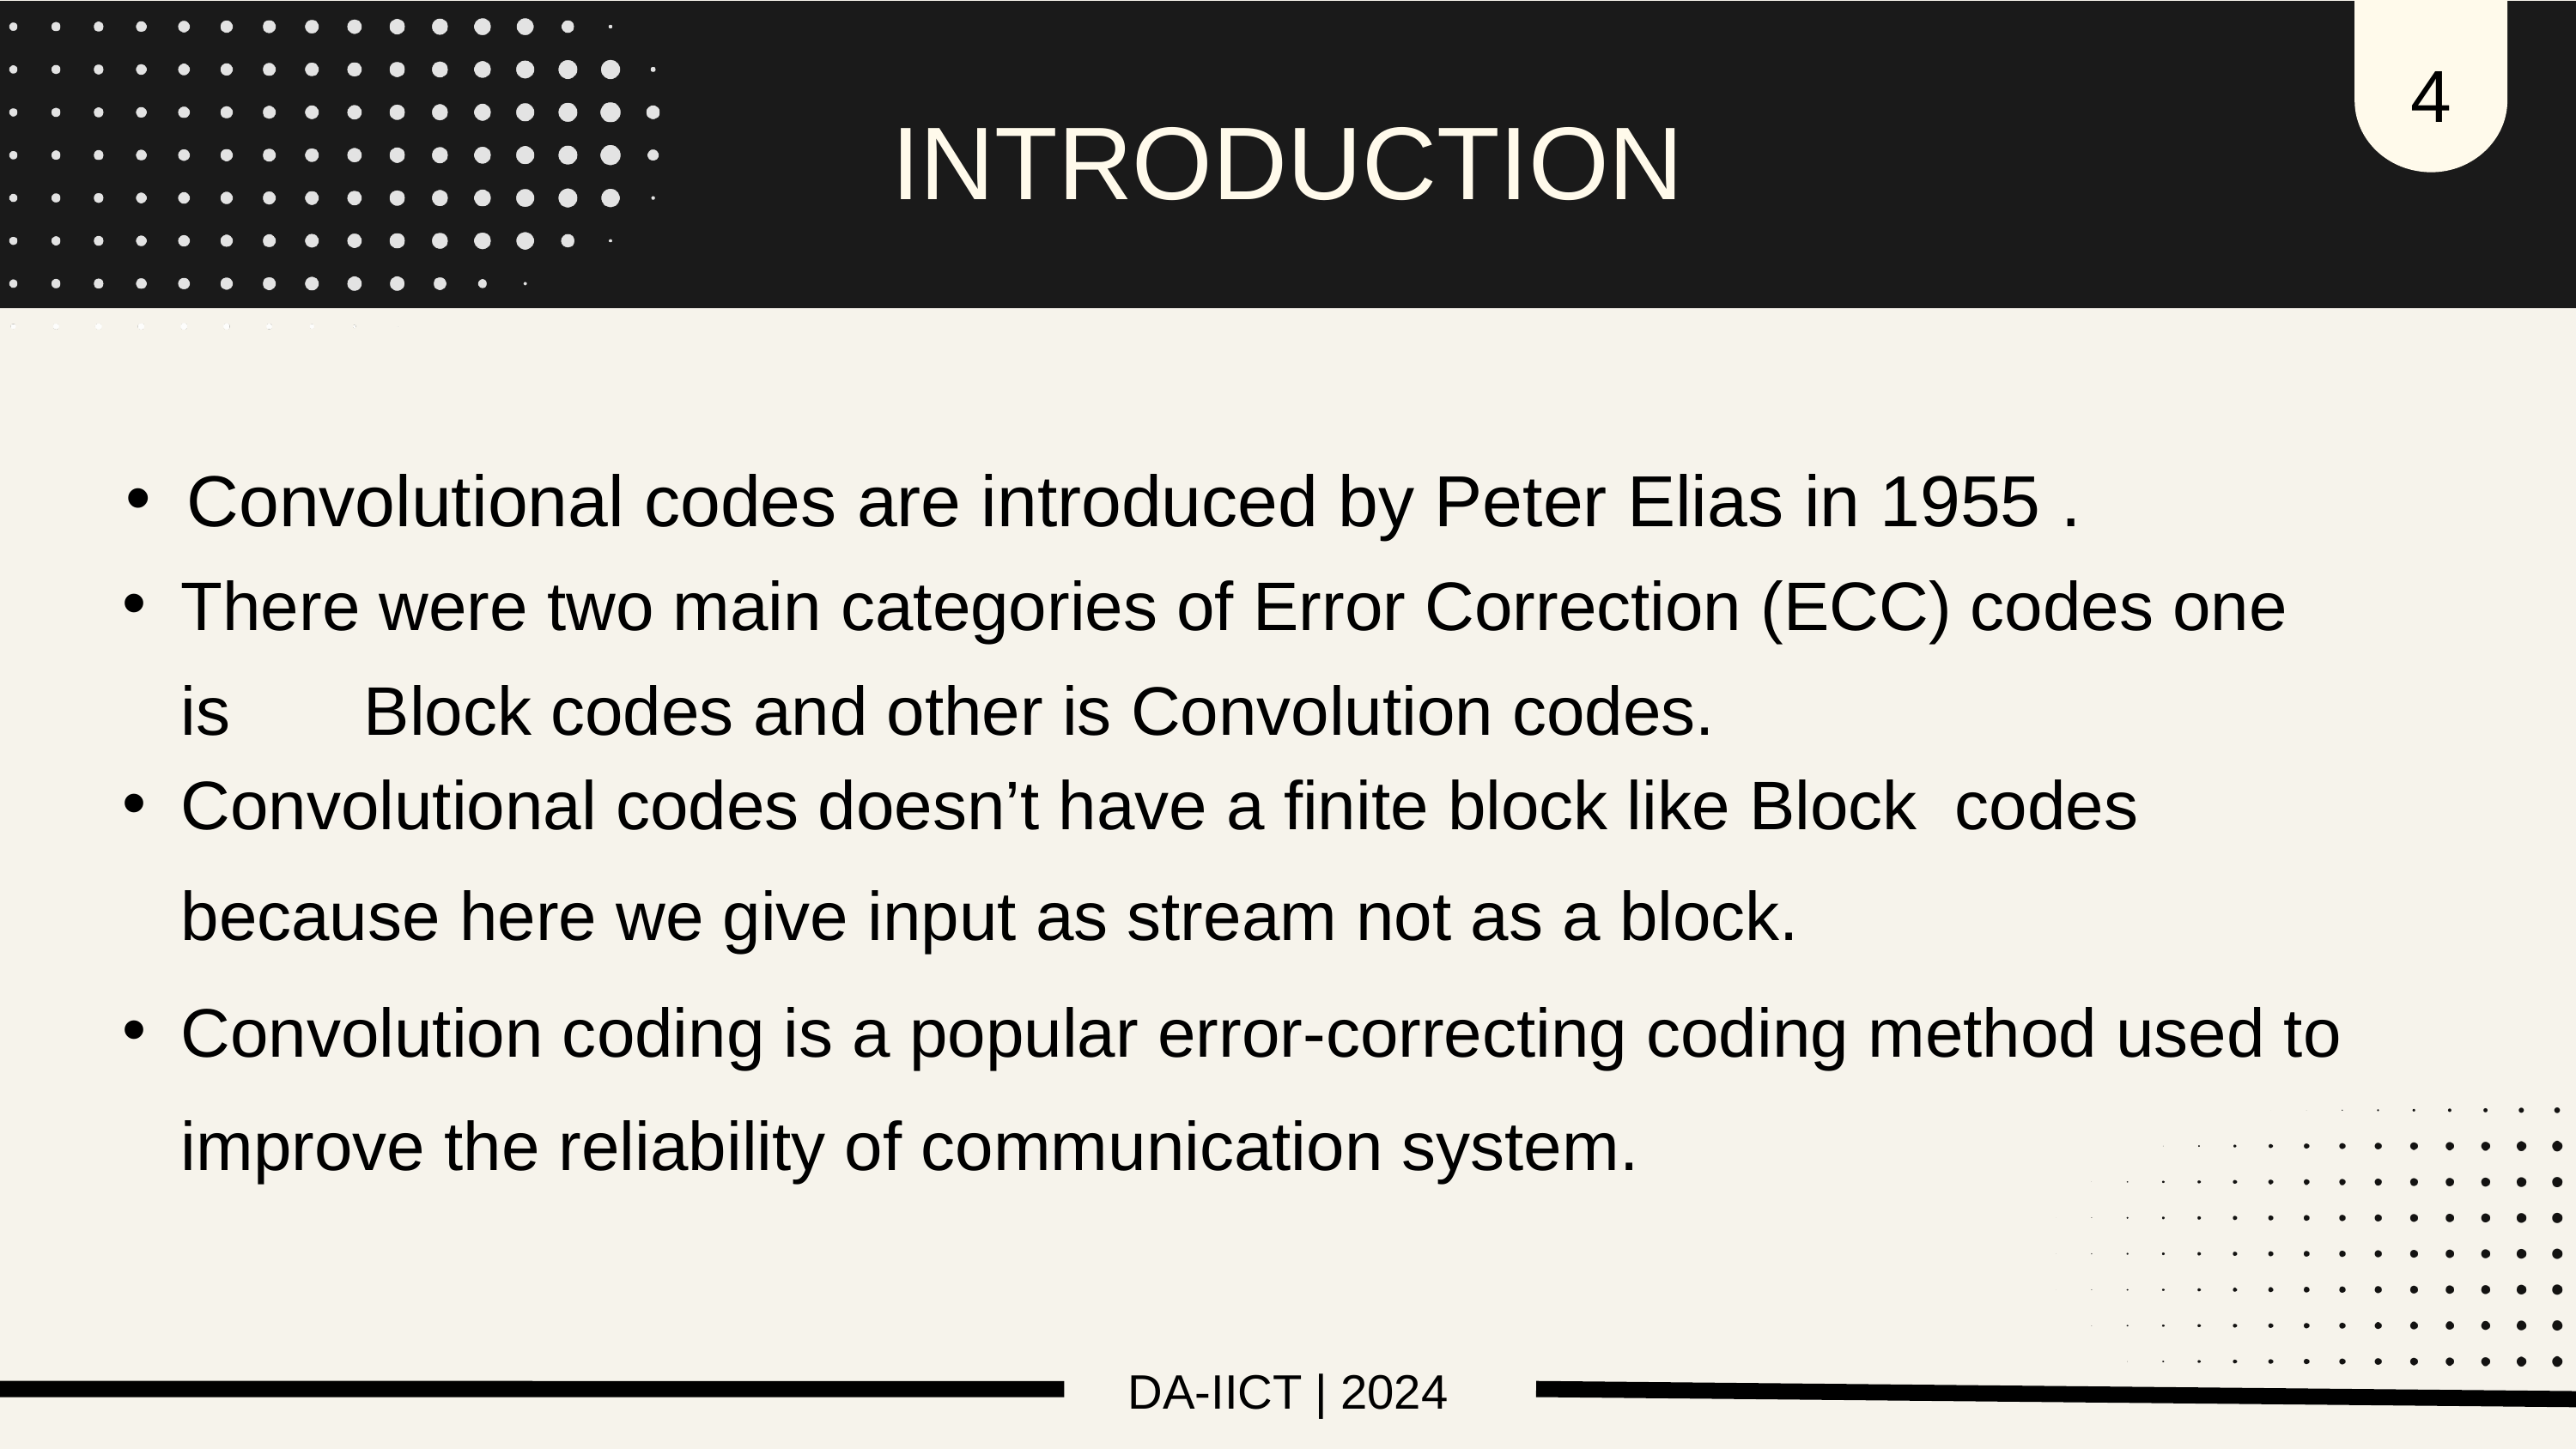

4

INTRODUCTION
Convolutional codes are introduced by Peter Elias in 1955 .
There were two main categories of Error Correction (ECC) codes one is       Block codes and other is Convolution codes.
Convolutional codes doesn’t have a finite block like Block  codes because here we give input as stream not as a block.
Convolution coding is a popular error-correcting coding method used to improve the reliability of communication system.

DA-IICT | 2024